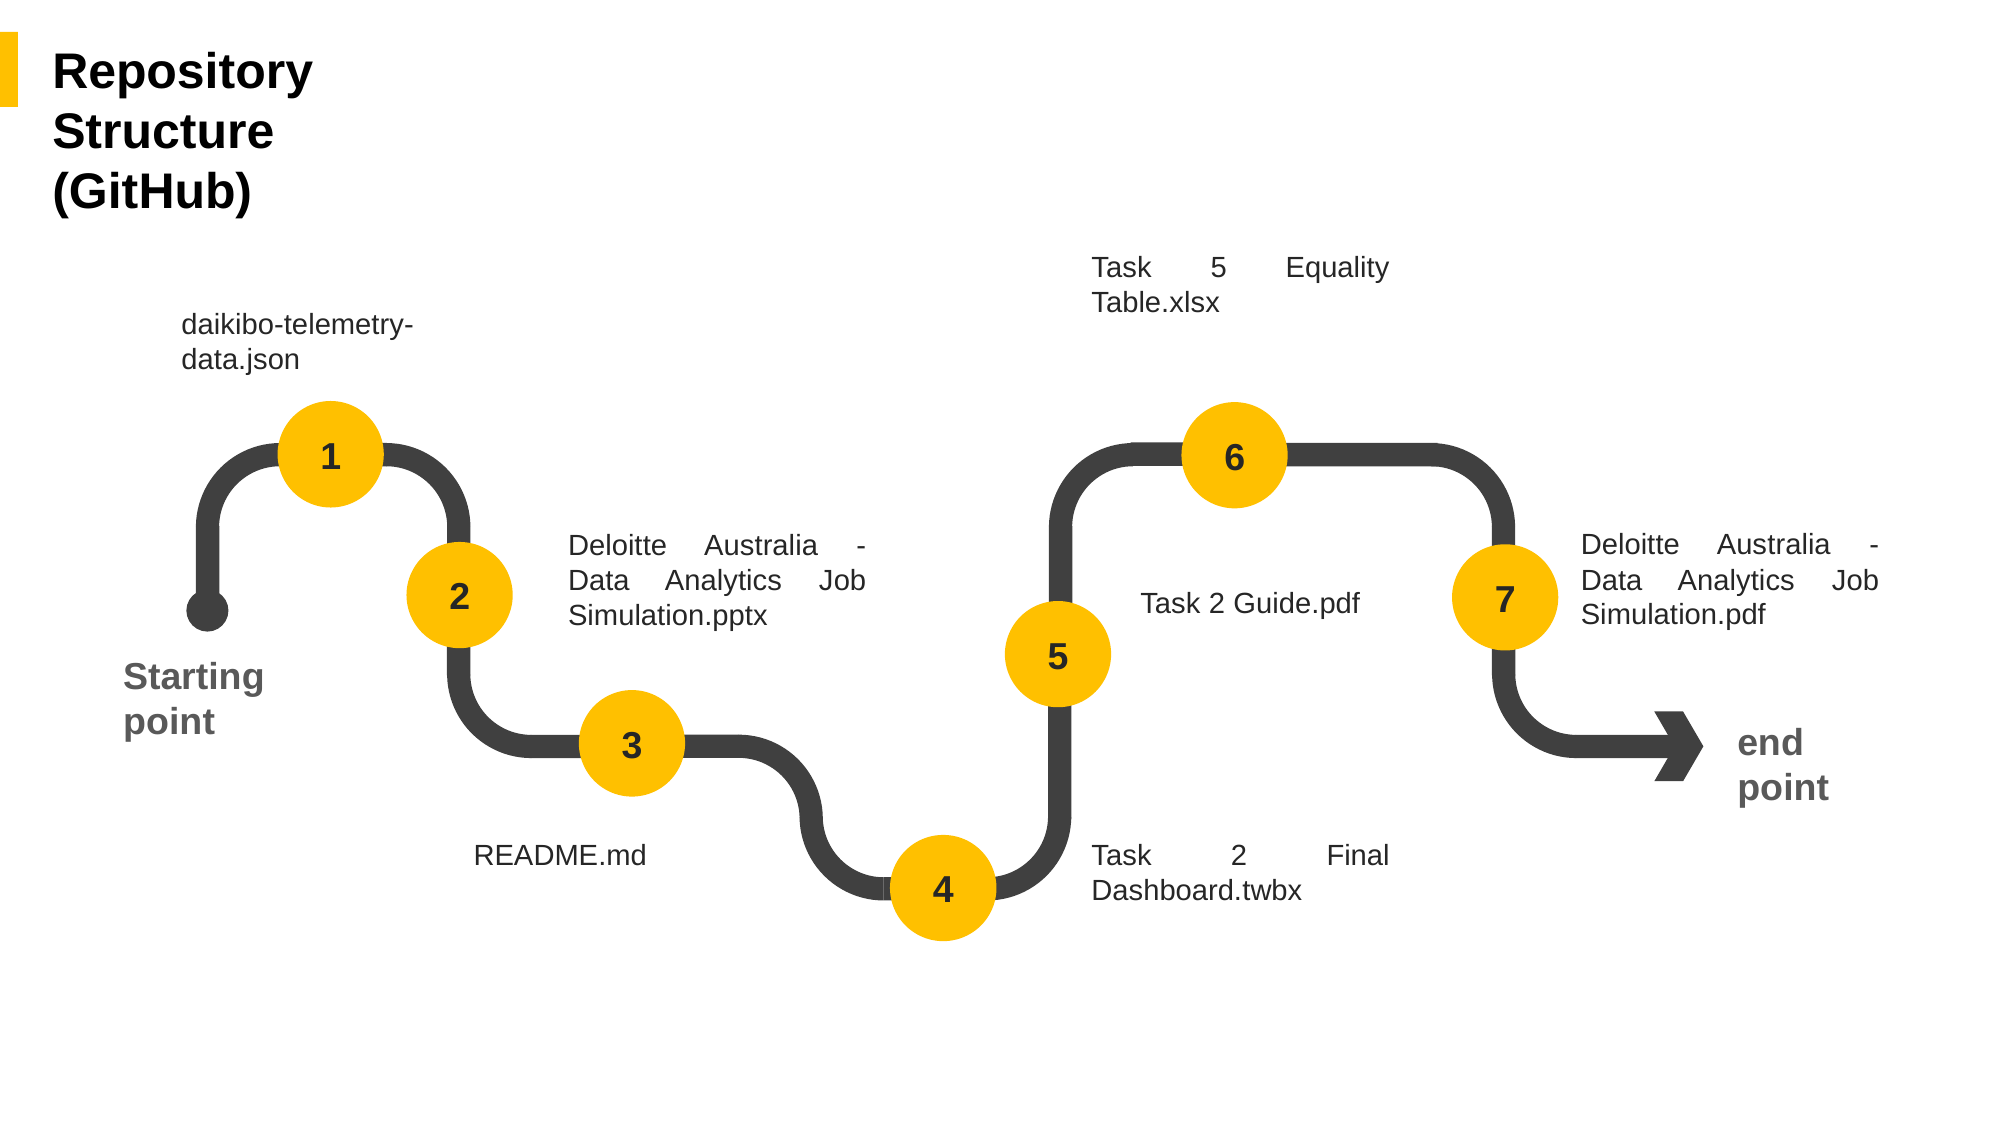

Repository Structure (GitHub)

Task 5 Equality Table.xlsx
daikibo-telemetry-data.json
1
6

Deloitte Australia - Data Analytics Job Simulation.pdf
Deloitte Australia - Data Analytics Job Simulation.pptx
2
7
Task 2 Guide.pdf

5
Starting point

3
end point

README.md
Task 2 Final Dashboard.twbx
4
23